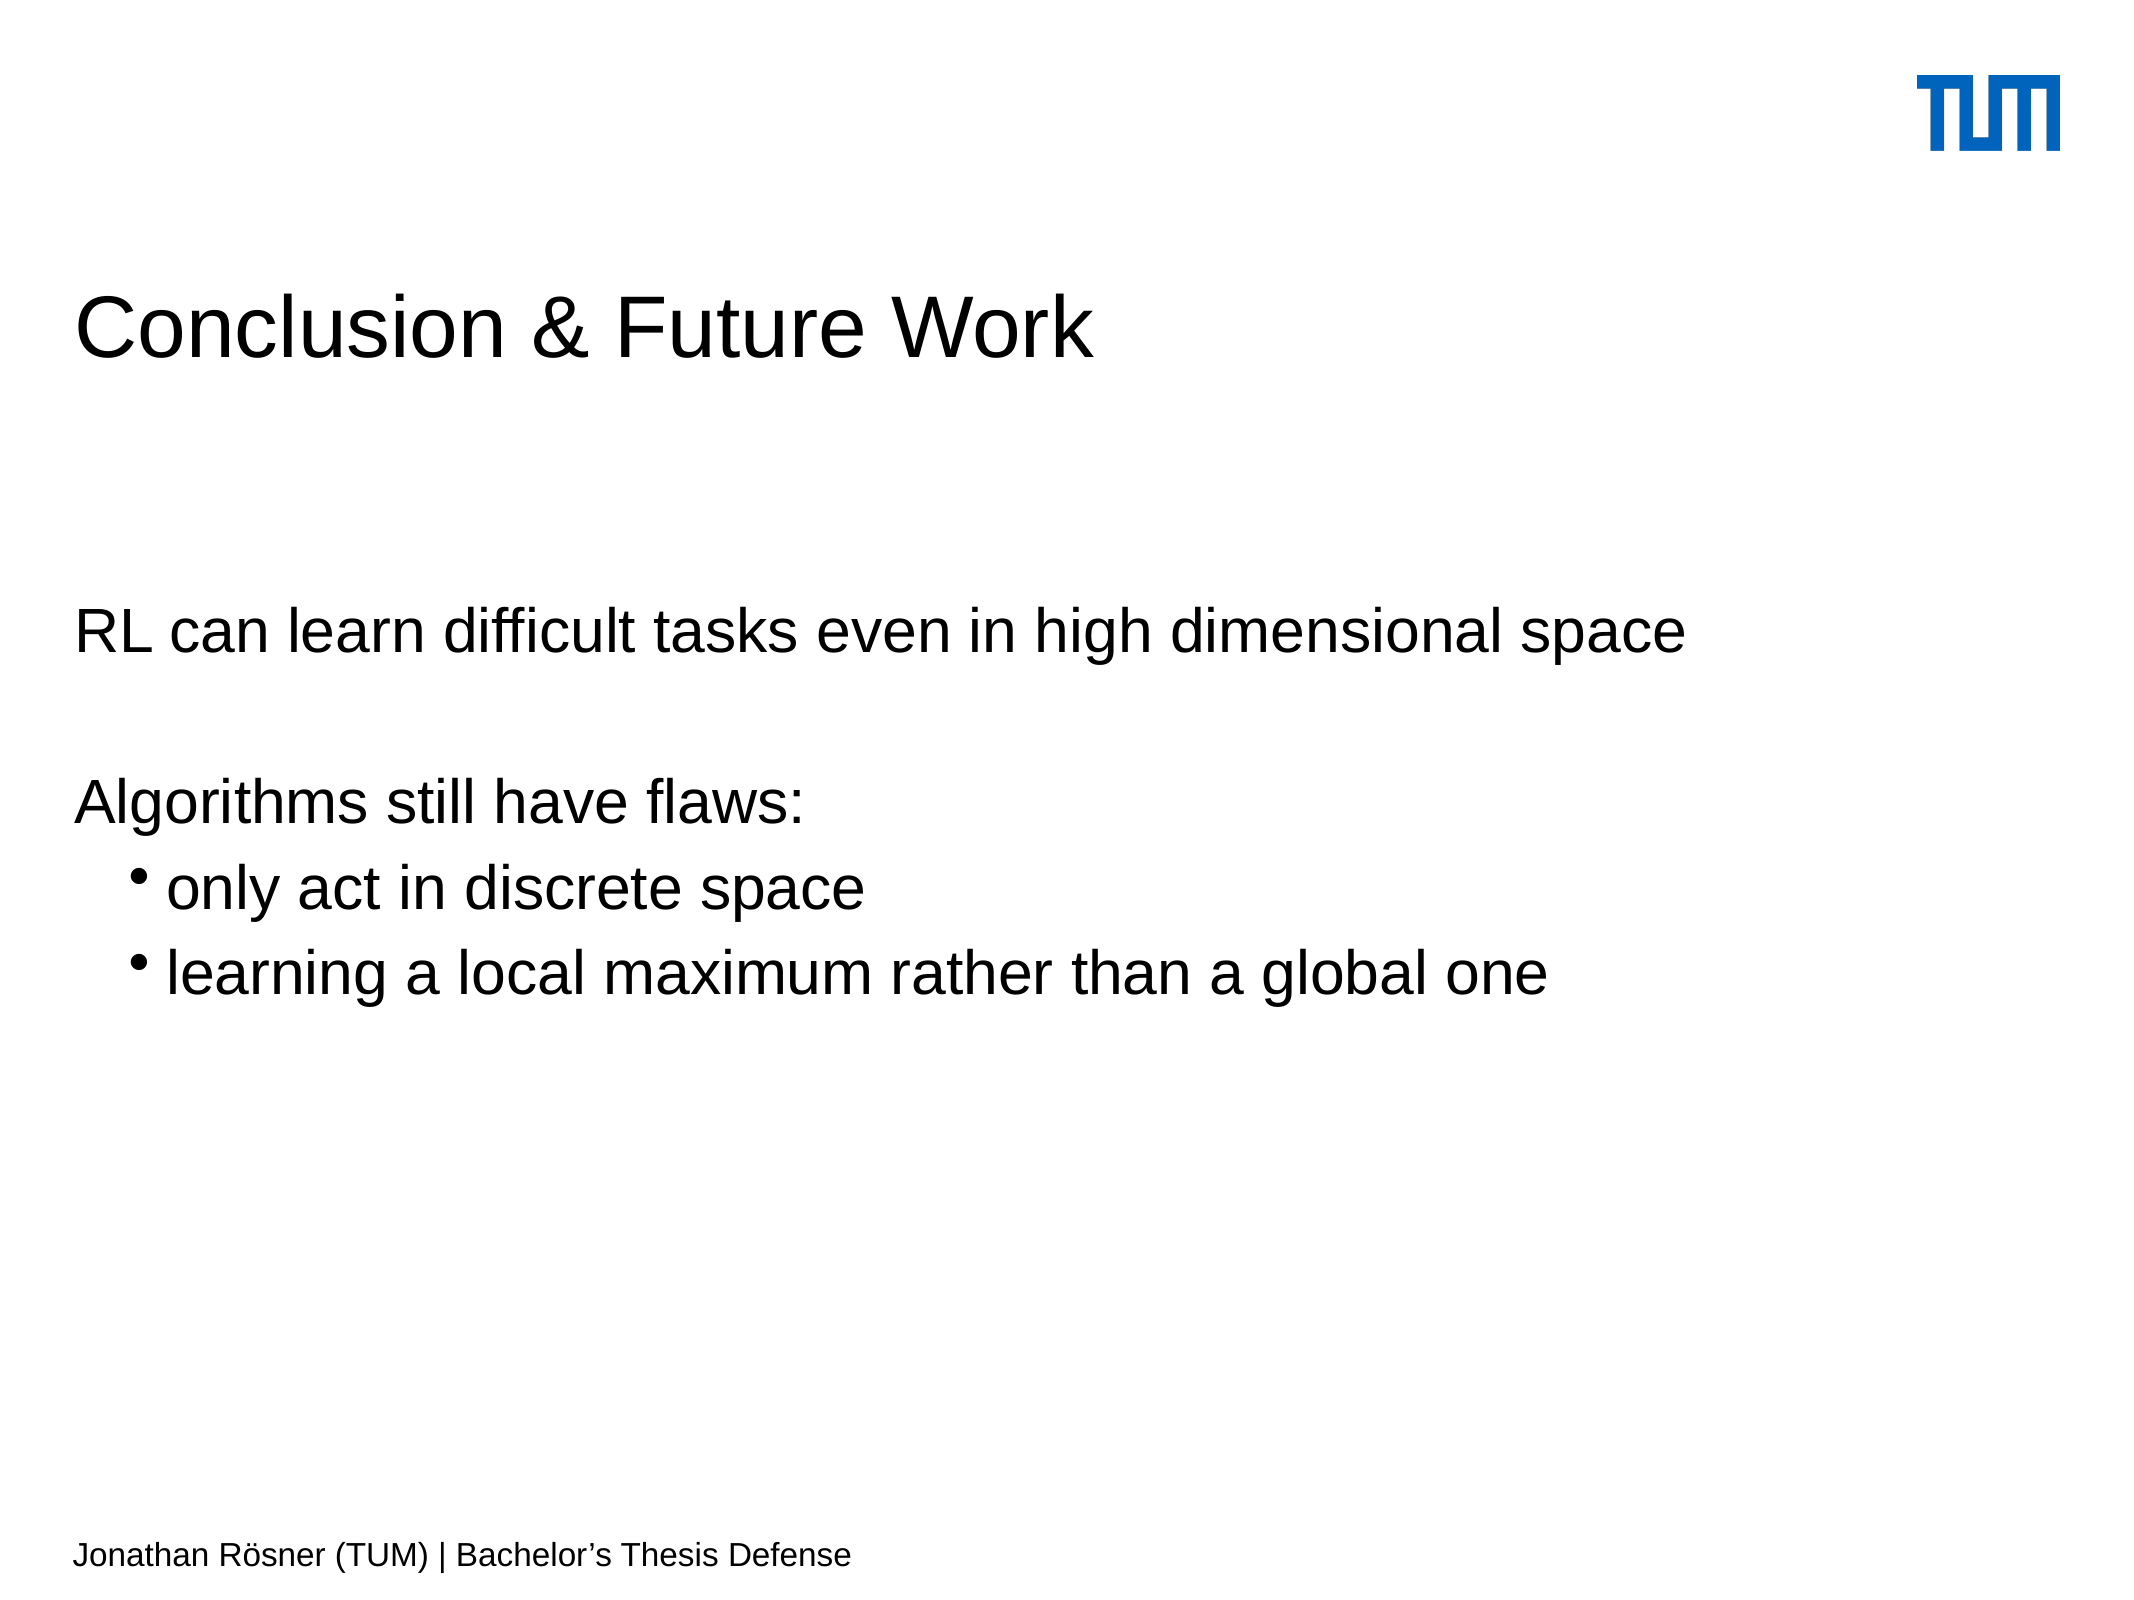

# Conclusion & Future Work
RL can learn difficult tasks even in high dimensional space

Algorithms still have flaws:
only act in discrete space
learning a local maximum rather than a global one
Jonathan Rösner (TUM) | Bachelor’s Thesis Defense
40